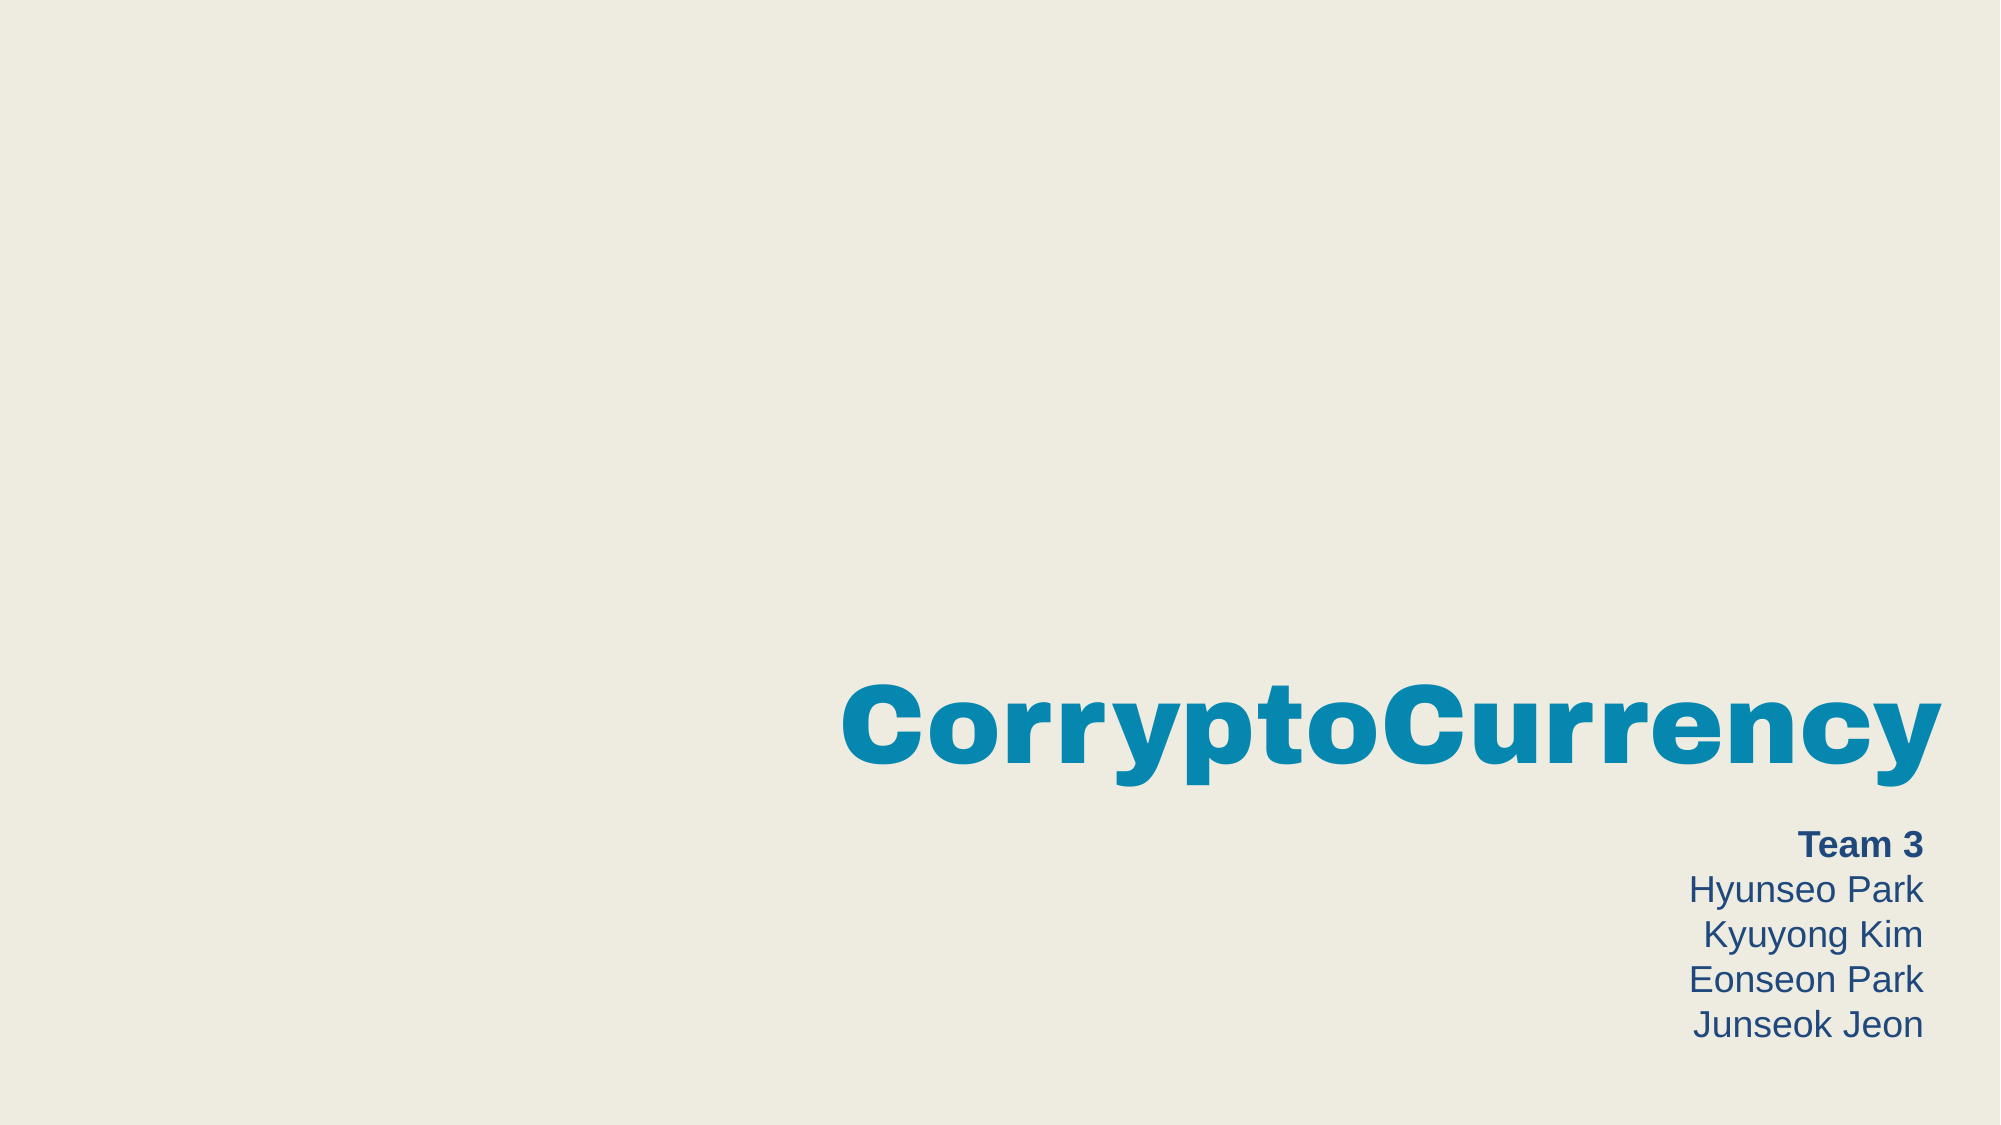

CorryptoCurrency
Team 3
Hyunseo Park
Kyuyong Kim
Eonseon Park
Junseok Jeon